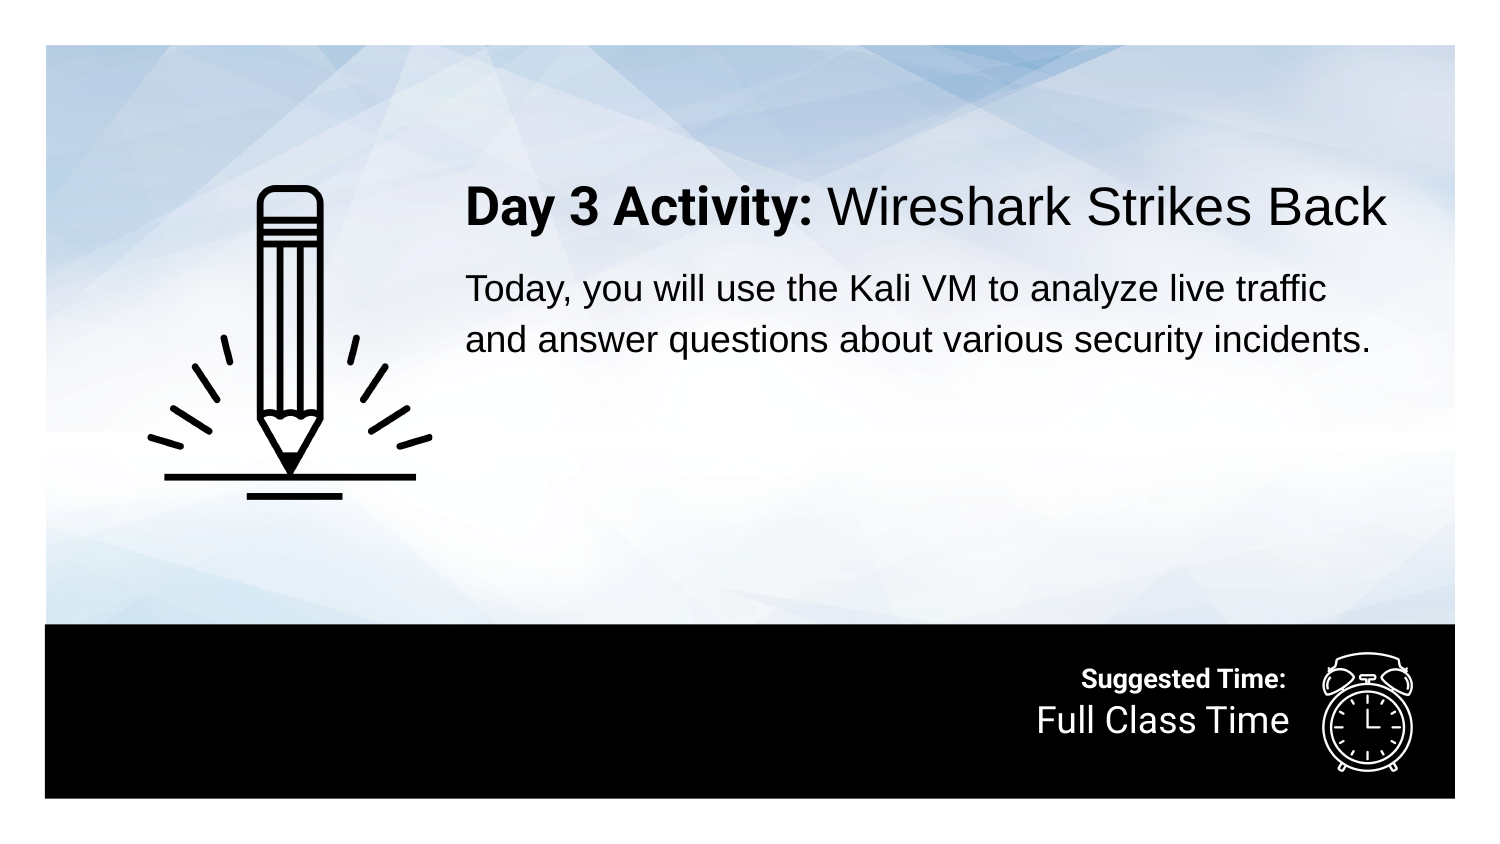

Day 3 Activity: Wireshark Strikes Back
Today, you will use the Kali VM to analyze live traffic
and answer questions about various security incidents.
# Full Class Time